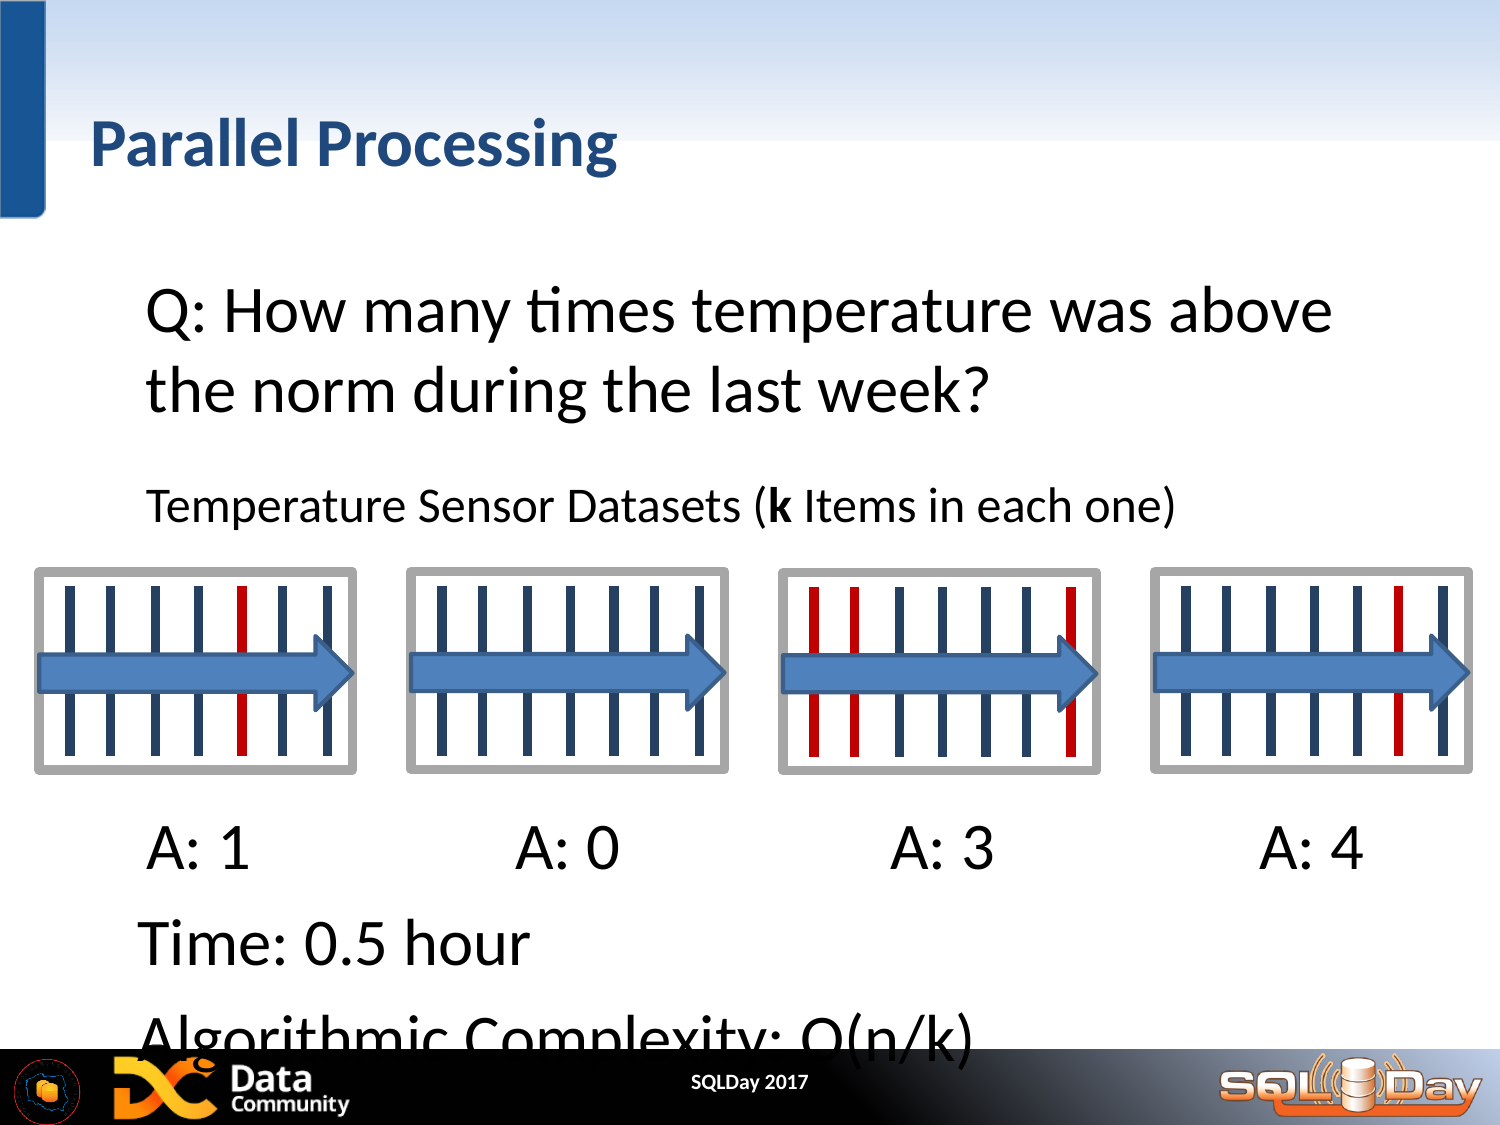

# Parallel Processing
Q: How many times temperature was above the norm during the last week?
Temperature Sensor Datasets (k Items in each one)

A: 4
A: 3
A: 0
A: 1
Time: 0.5 hour
Algorithmic Complexity: O(n/k)